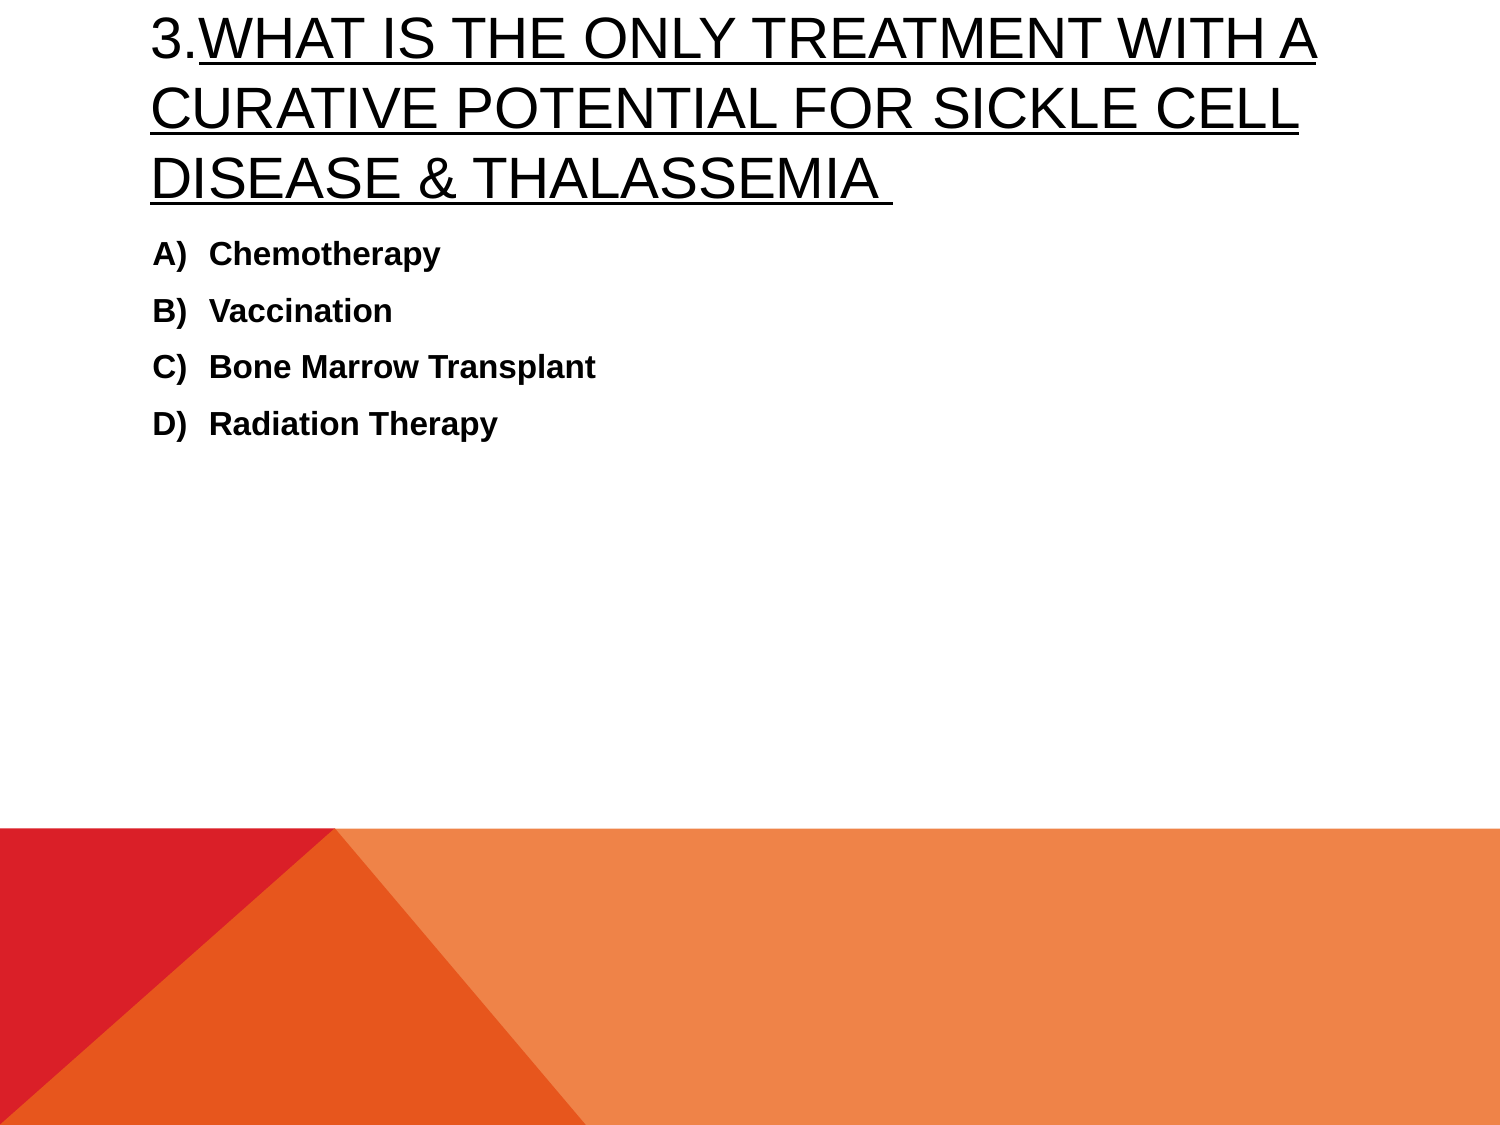

# 3.What is the only treatment with a curative potential for sickle cell disease & Thalassemia
Chemotherapy
Vaccination
Bone Marrow Transplant
Radiation Therapy